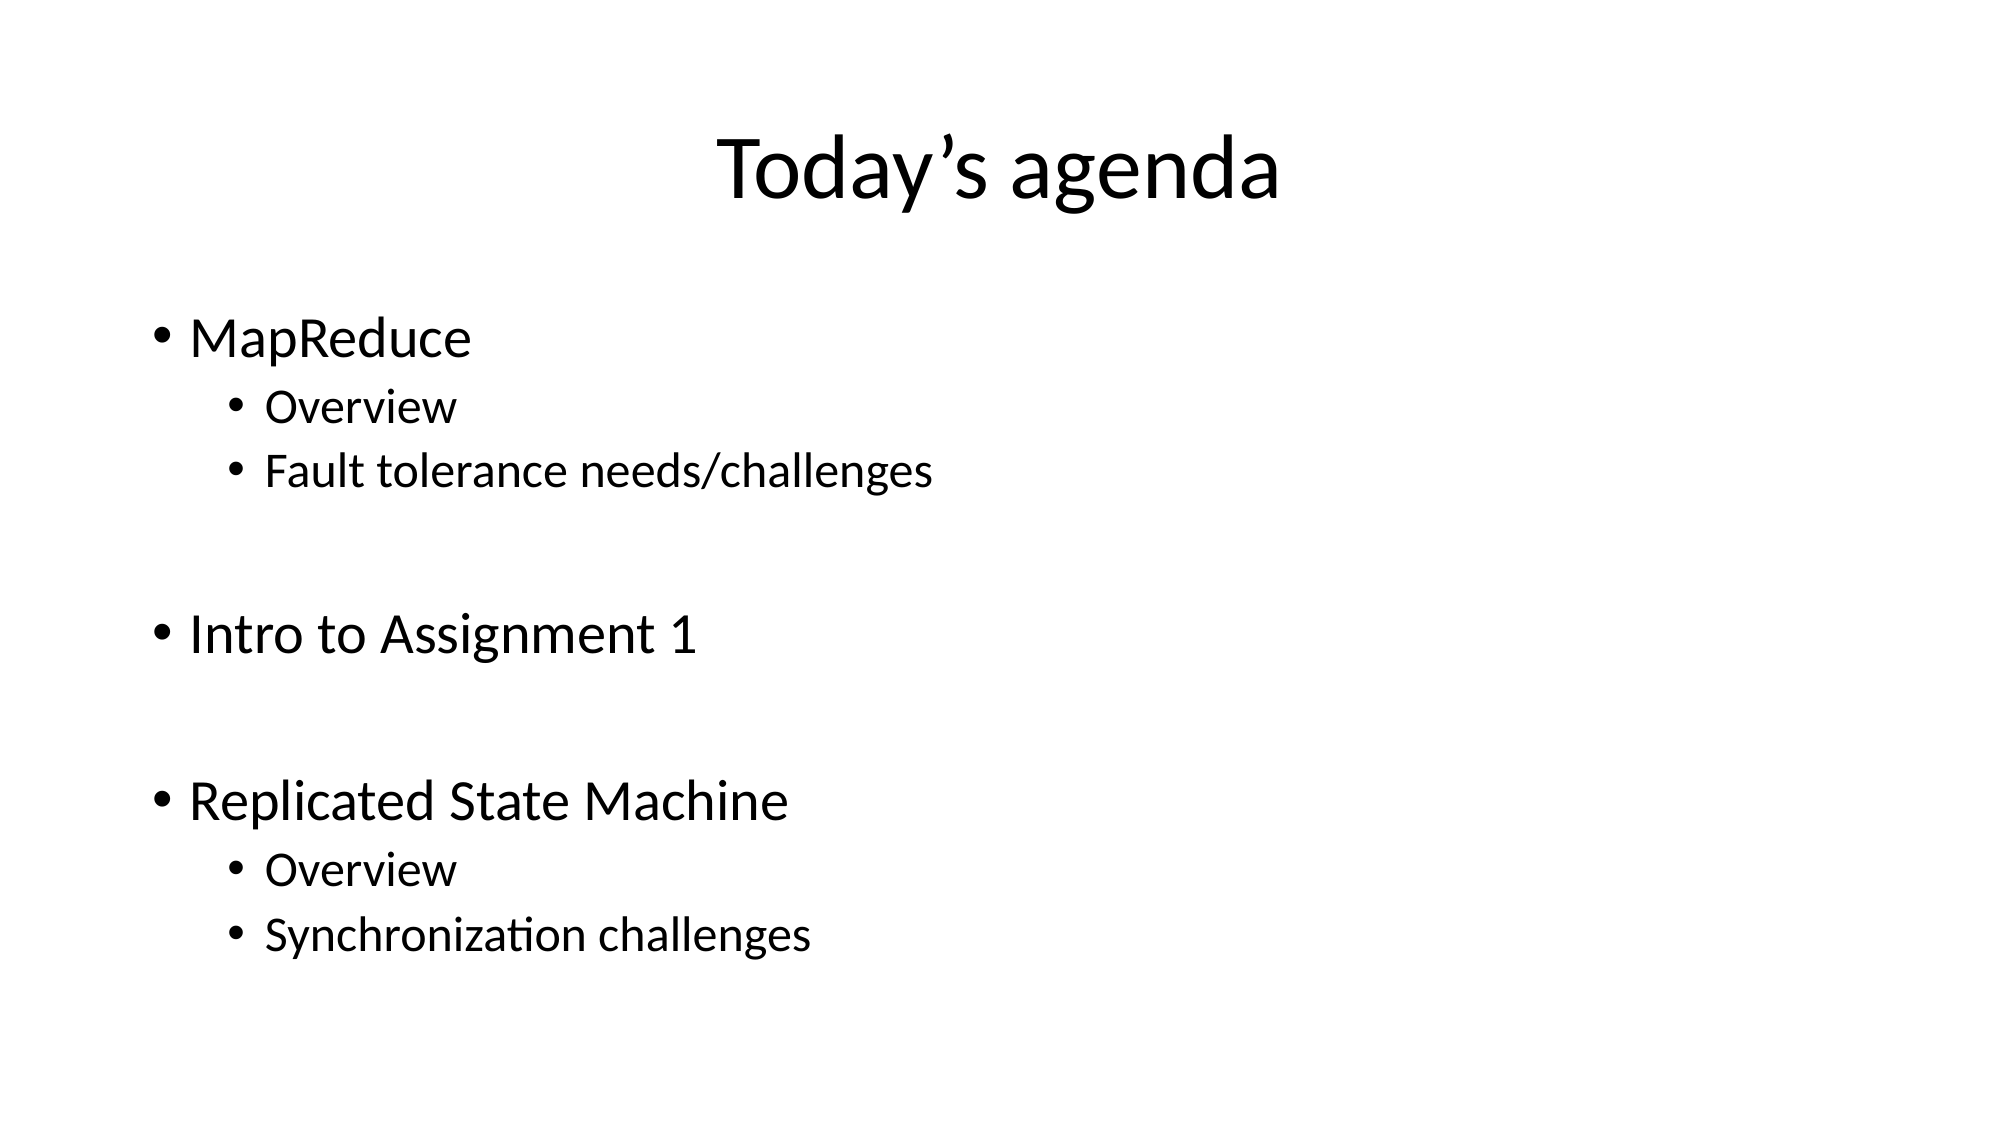

# Today’s agenda
MapReduce
Overview
Fault tolerance needs/challenges

Intro to Assignment 1

Replicated State Machine
Overview
Synchronization challenges